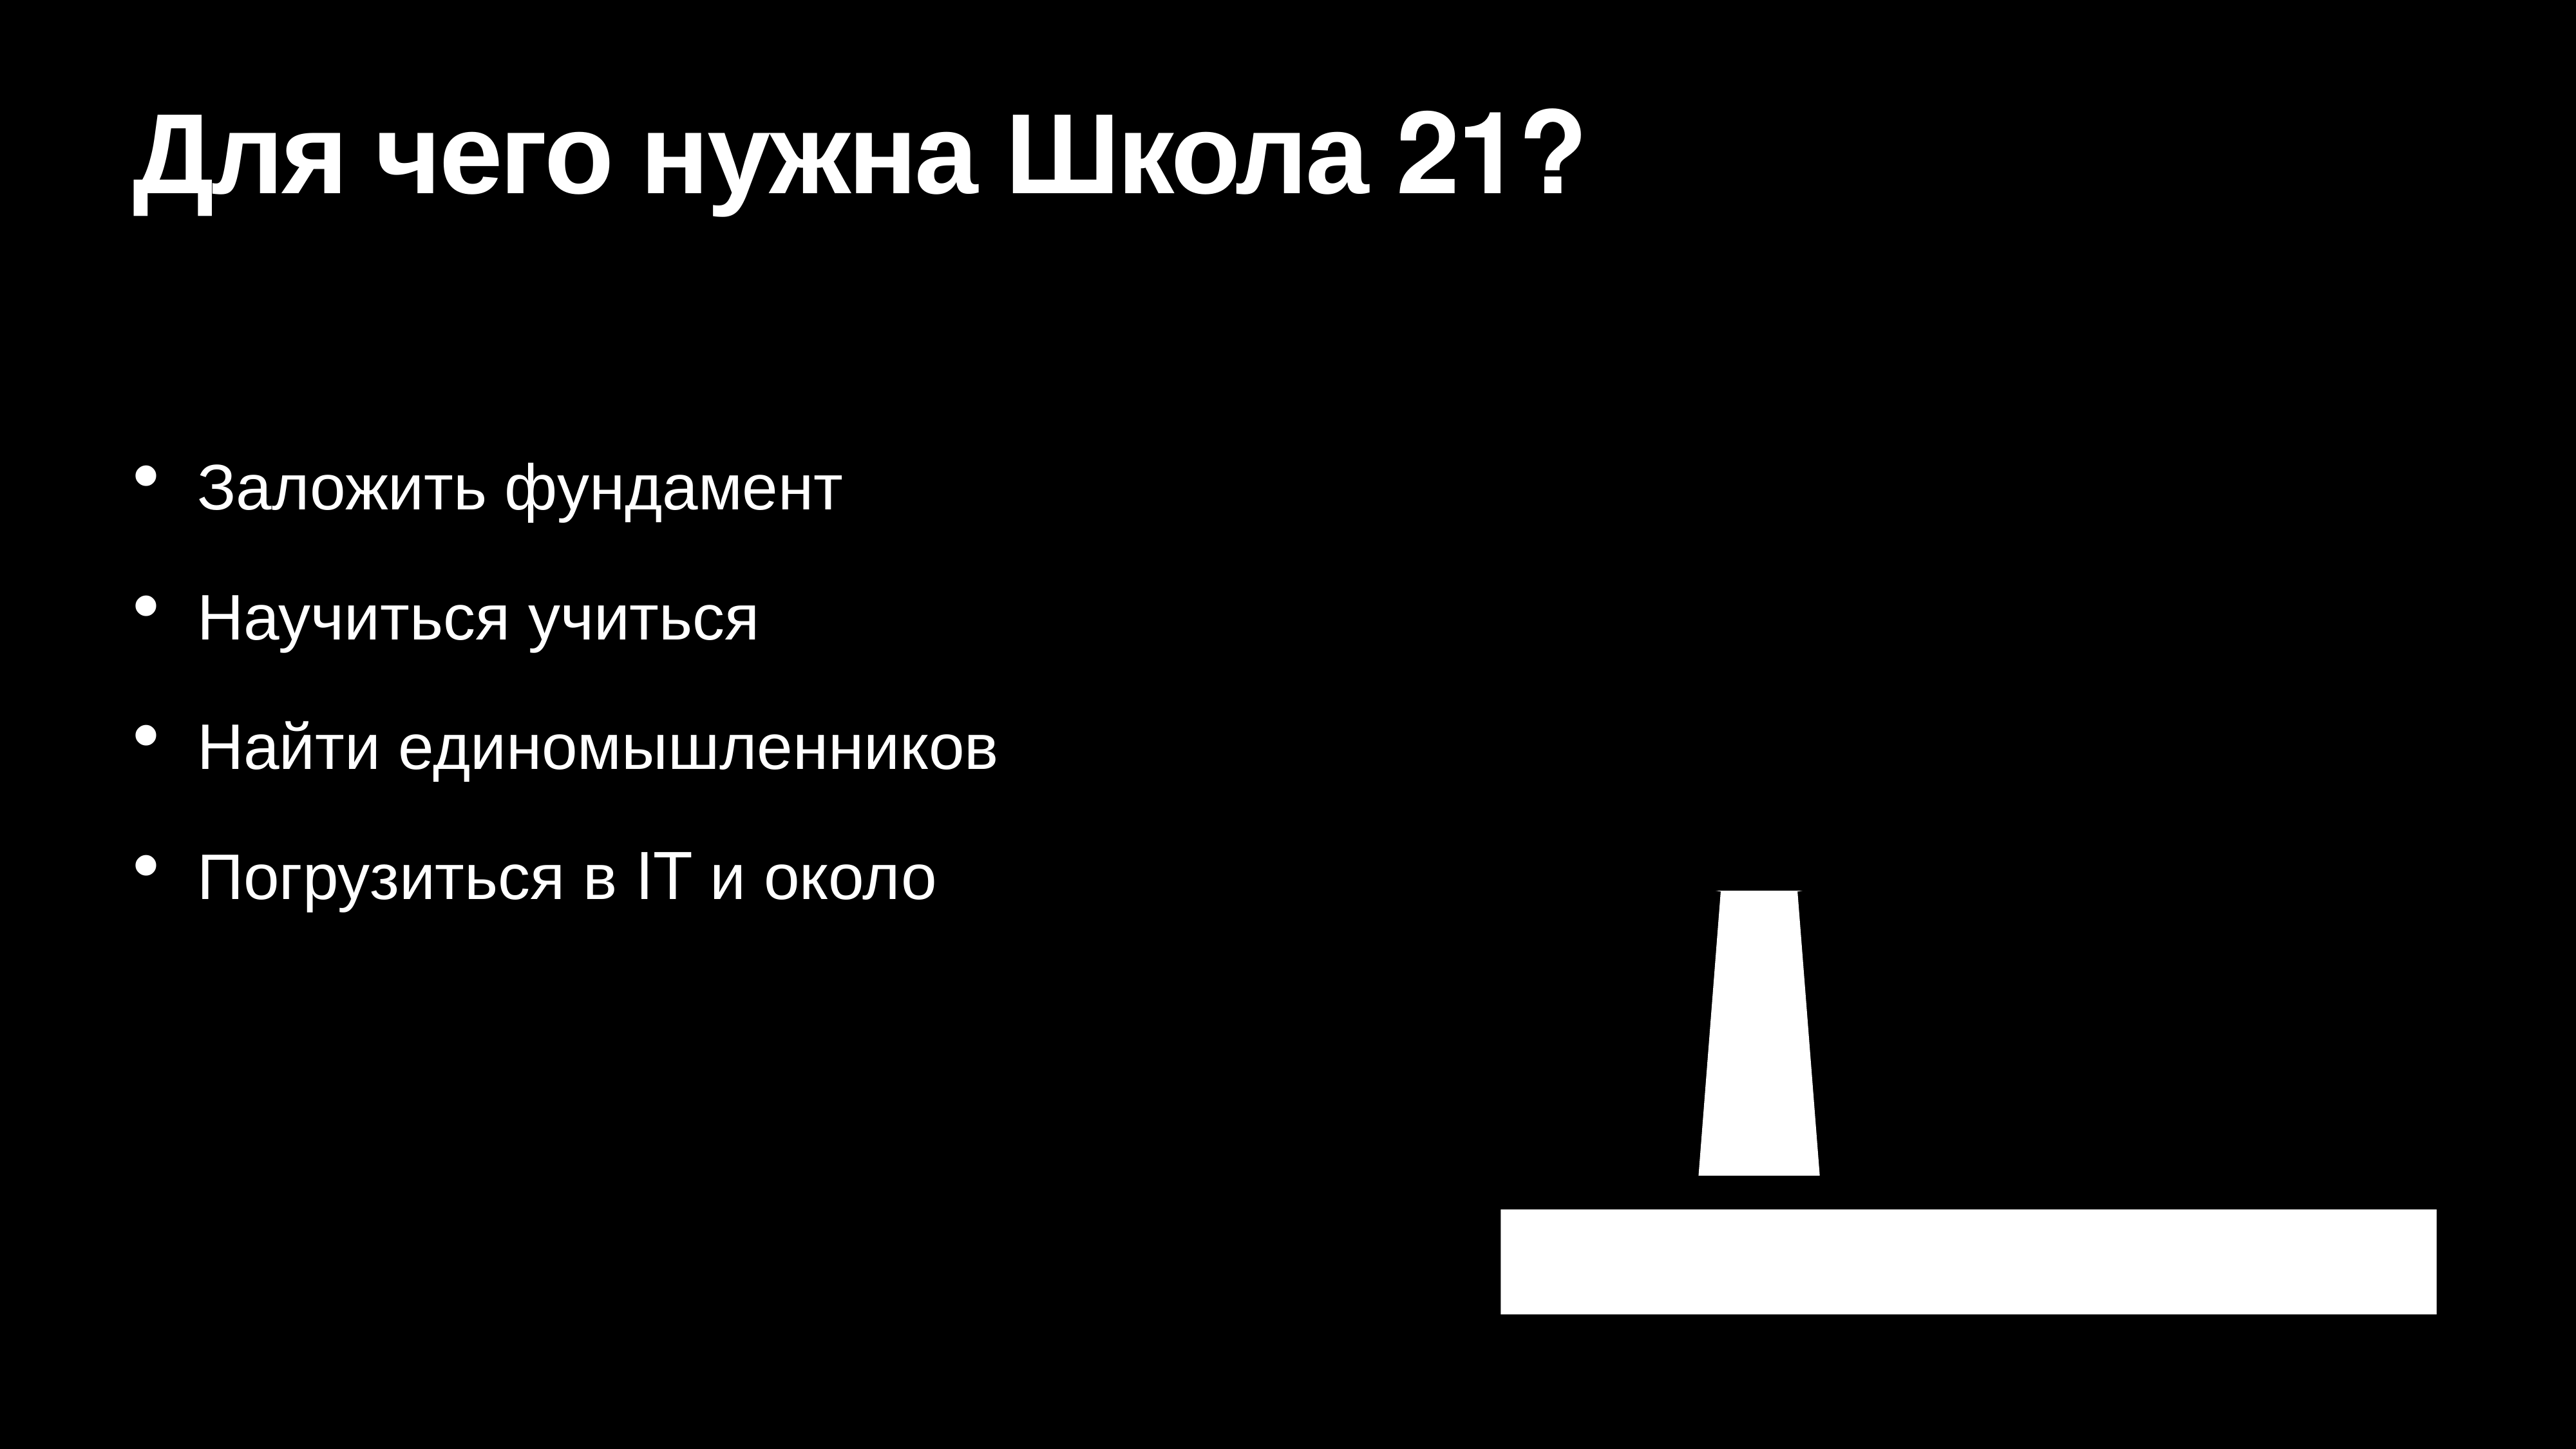

# Для чего нужна Школа 21?

Заложить фундамент
Научиться учиться
Найти единомышленников
Погрузиться в IT и около